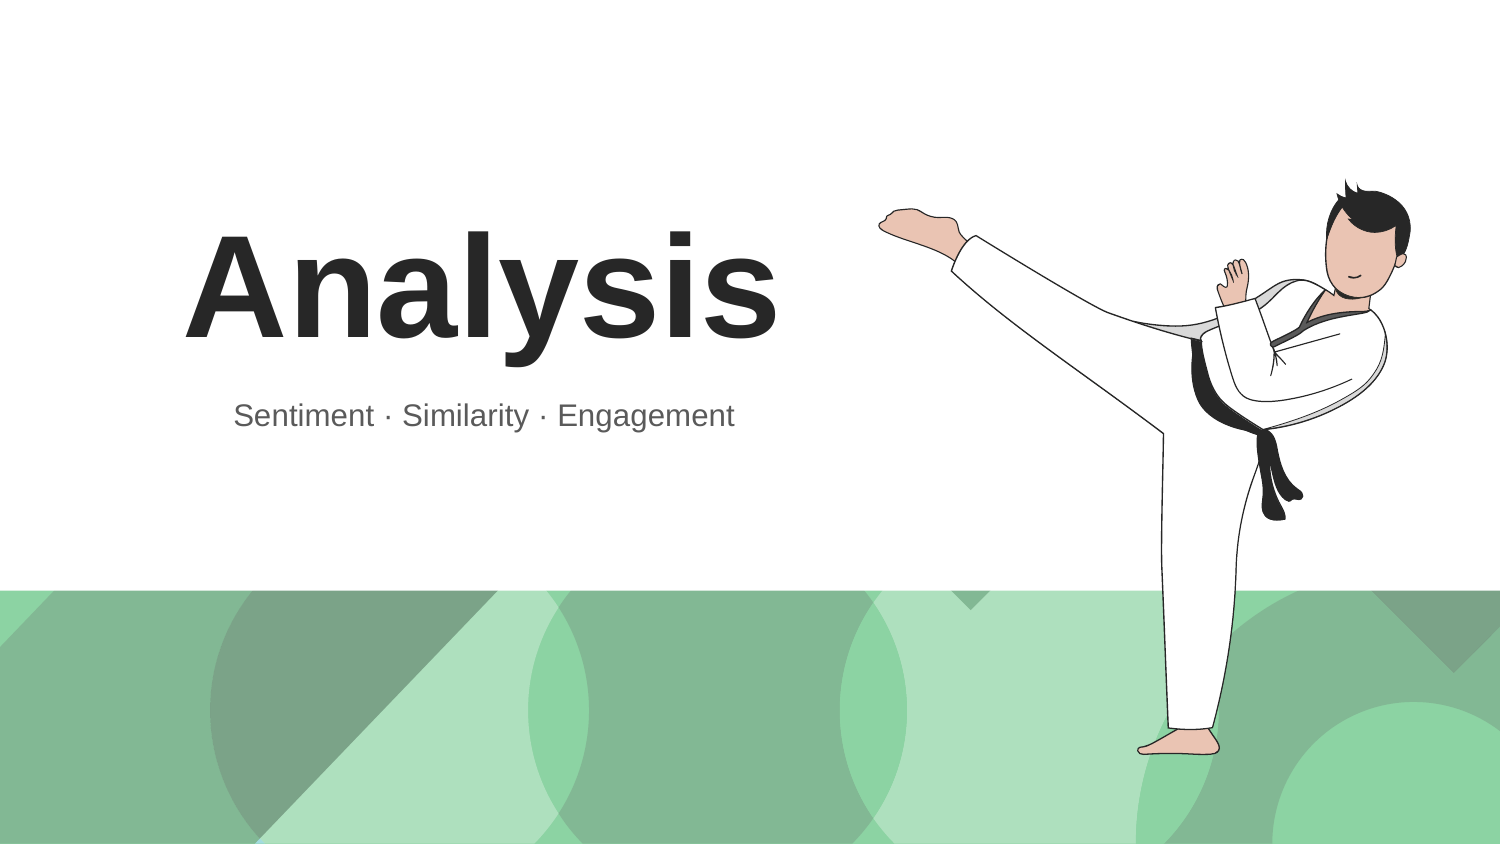

# Analysis
Sentiment · Similarity · Engagement